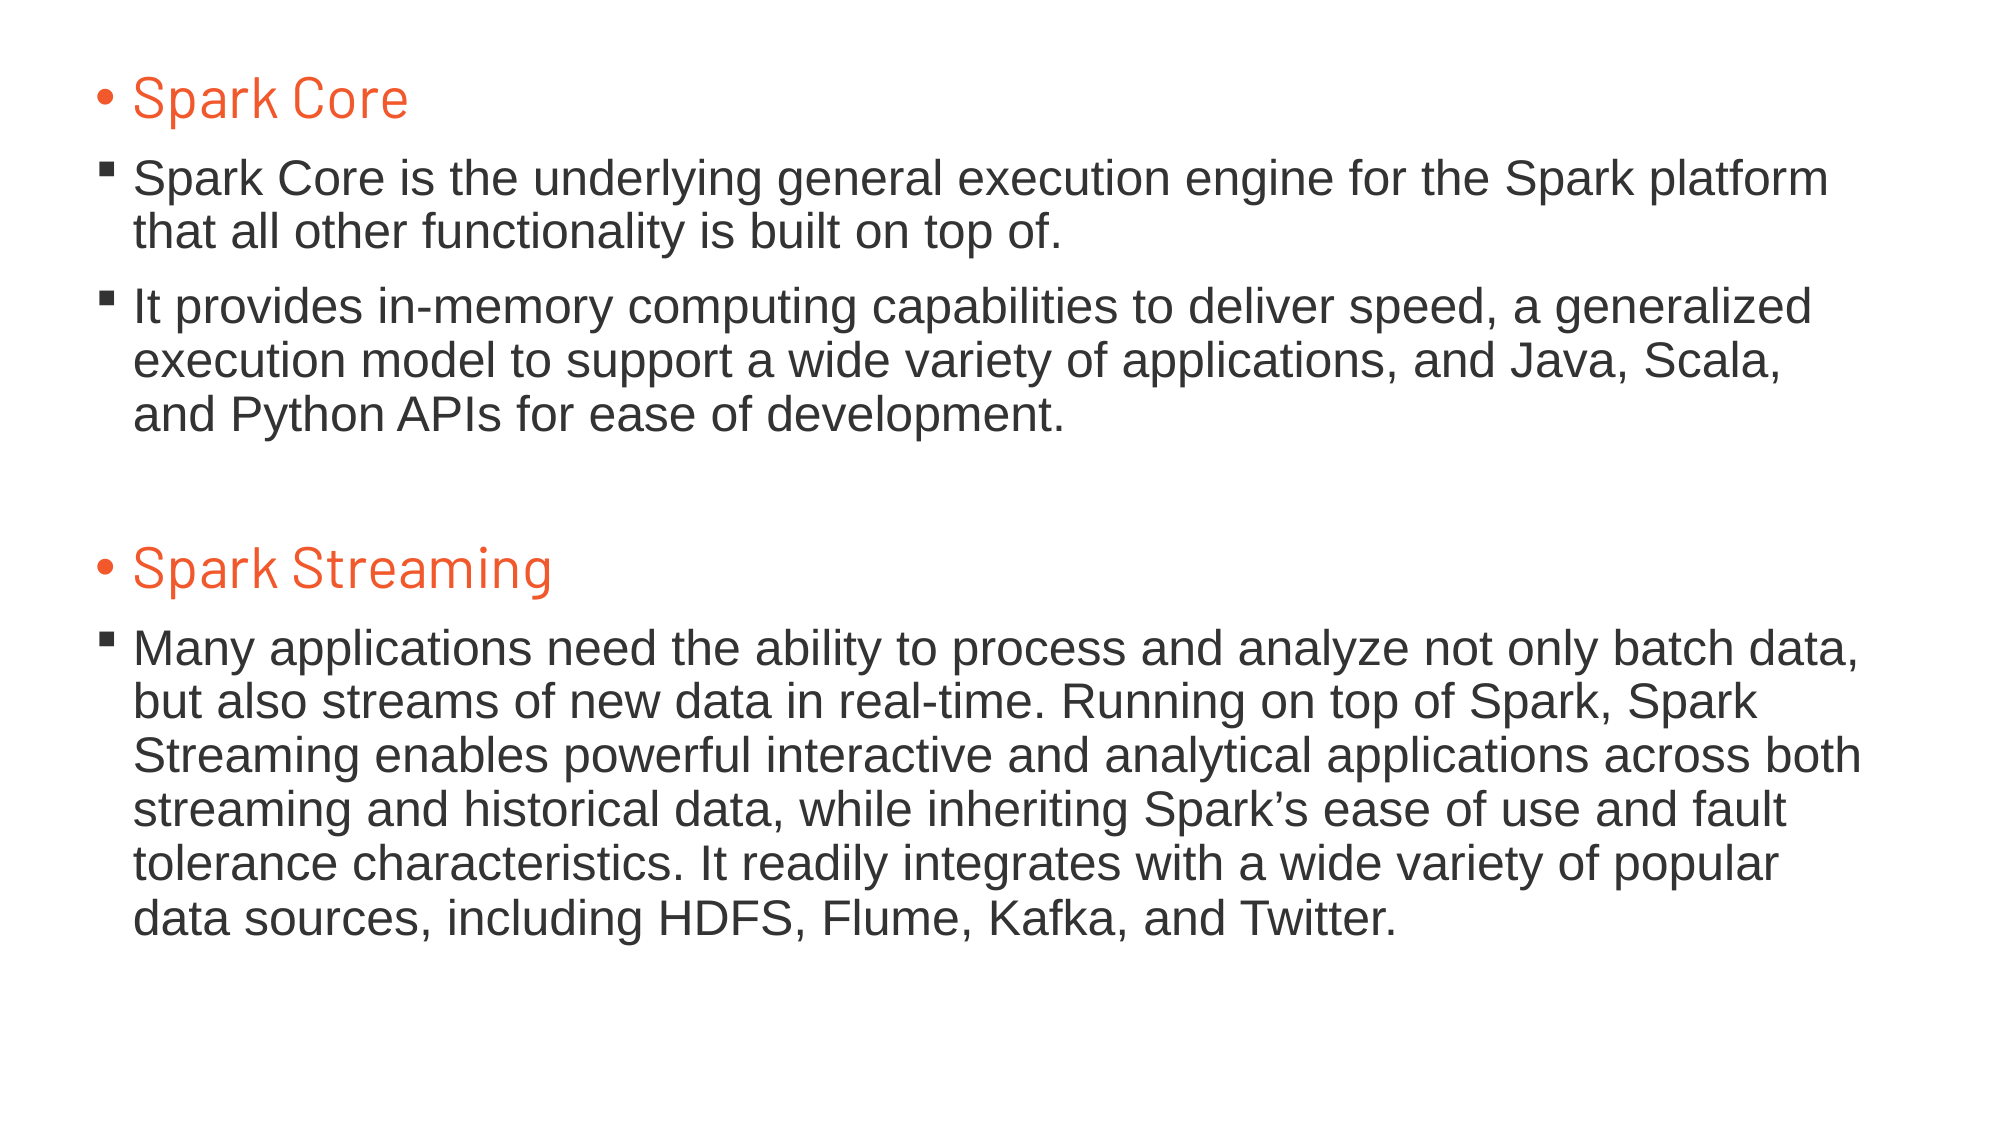

Spark Core
Spark Core is the underlying general execution engine for the Spark platform that all other functionality is built on top of.
It provides in-memory computing capabilities to deliver speed, a generalized execution model to support a wide variety of applications, and Java, Scala, and Python APIs for ease of development.

Spark Streaming
Many applications need the ability to process and analyze not only batch data, but also streams of new data in real-time. Running on top of Spark, Spark Streaming enables powerful interactive and analytical applications across both streaming and historical data, while inheriting Spark’s ease of use and fault tolerance characteristics. It readily integrates with a wide variety of popular data sources, including HDFS, Flume, Kafka, and Twitter.